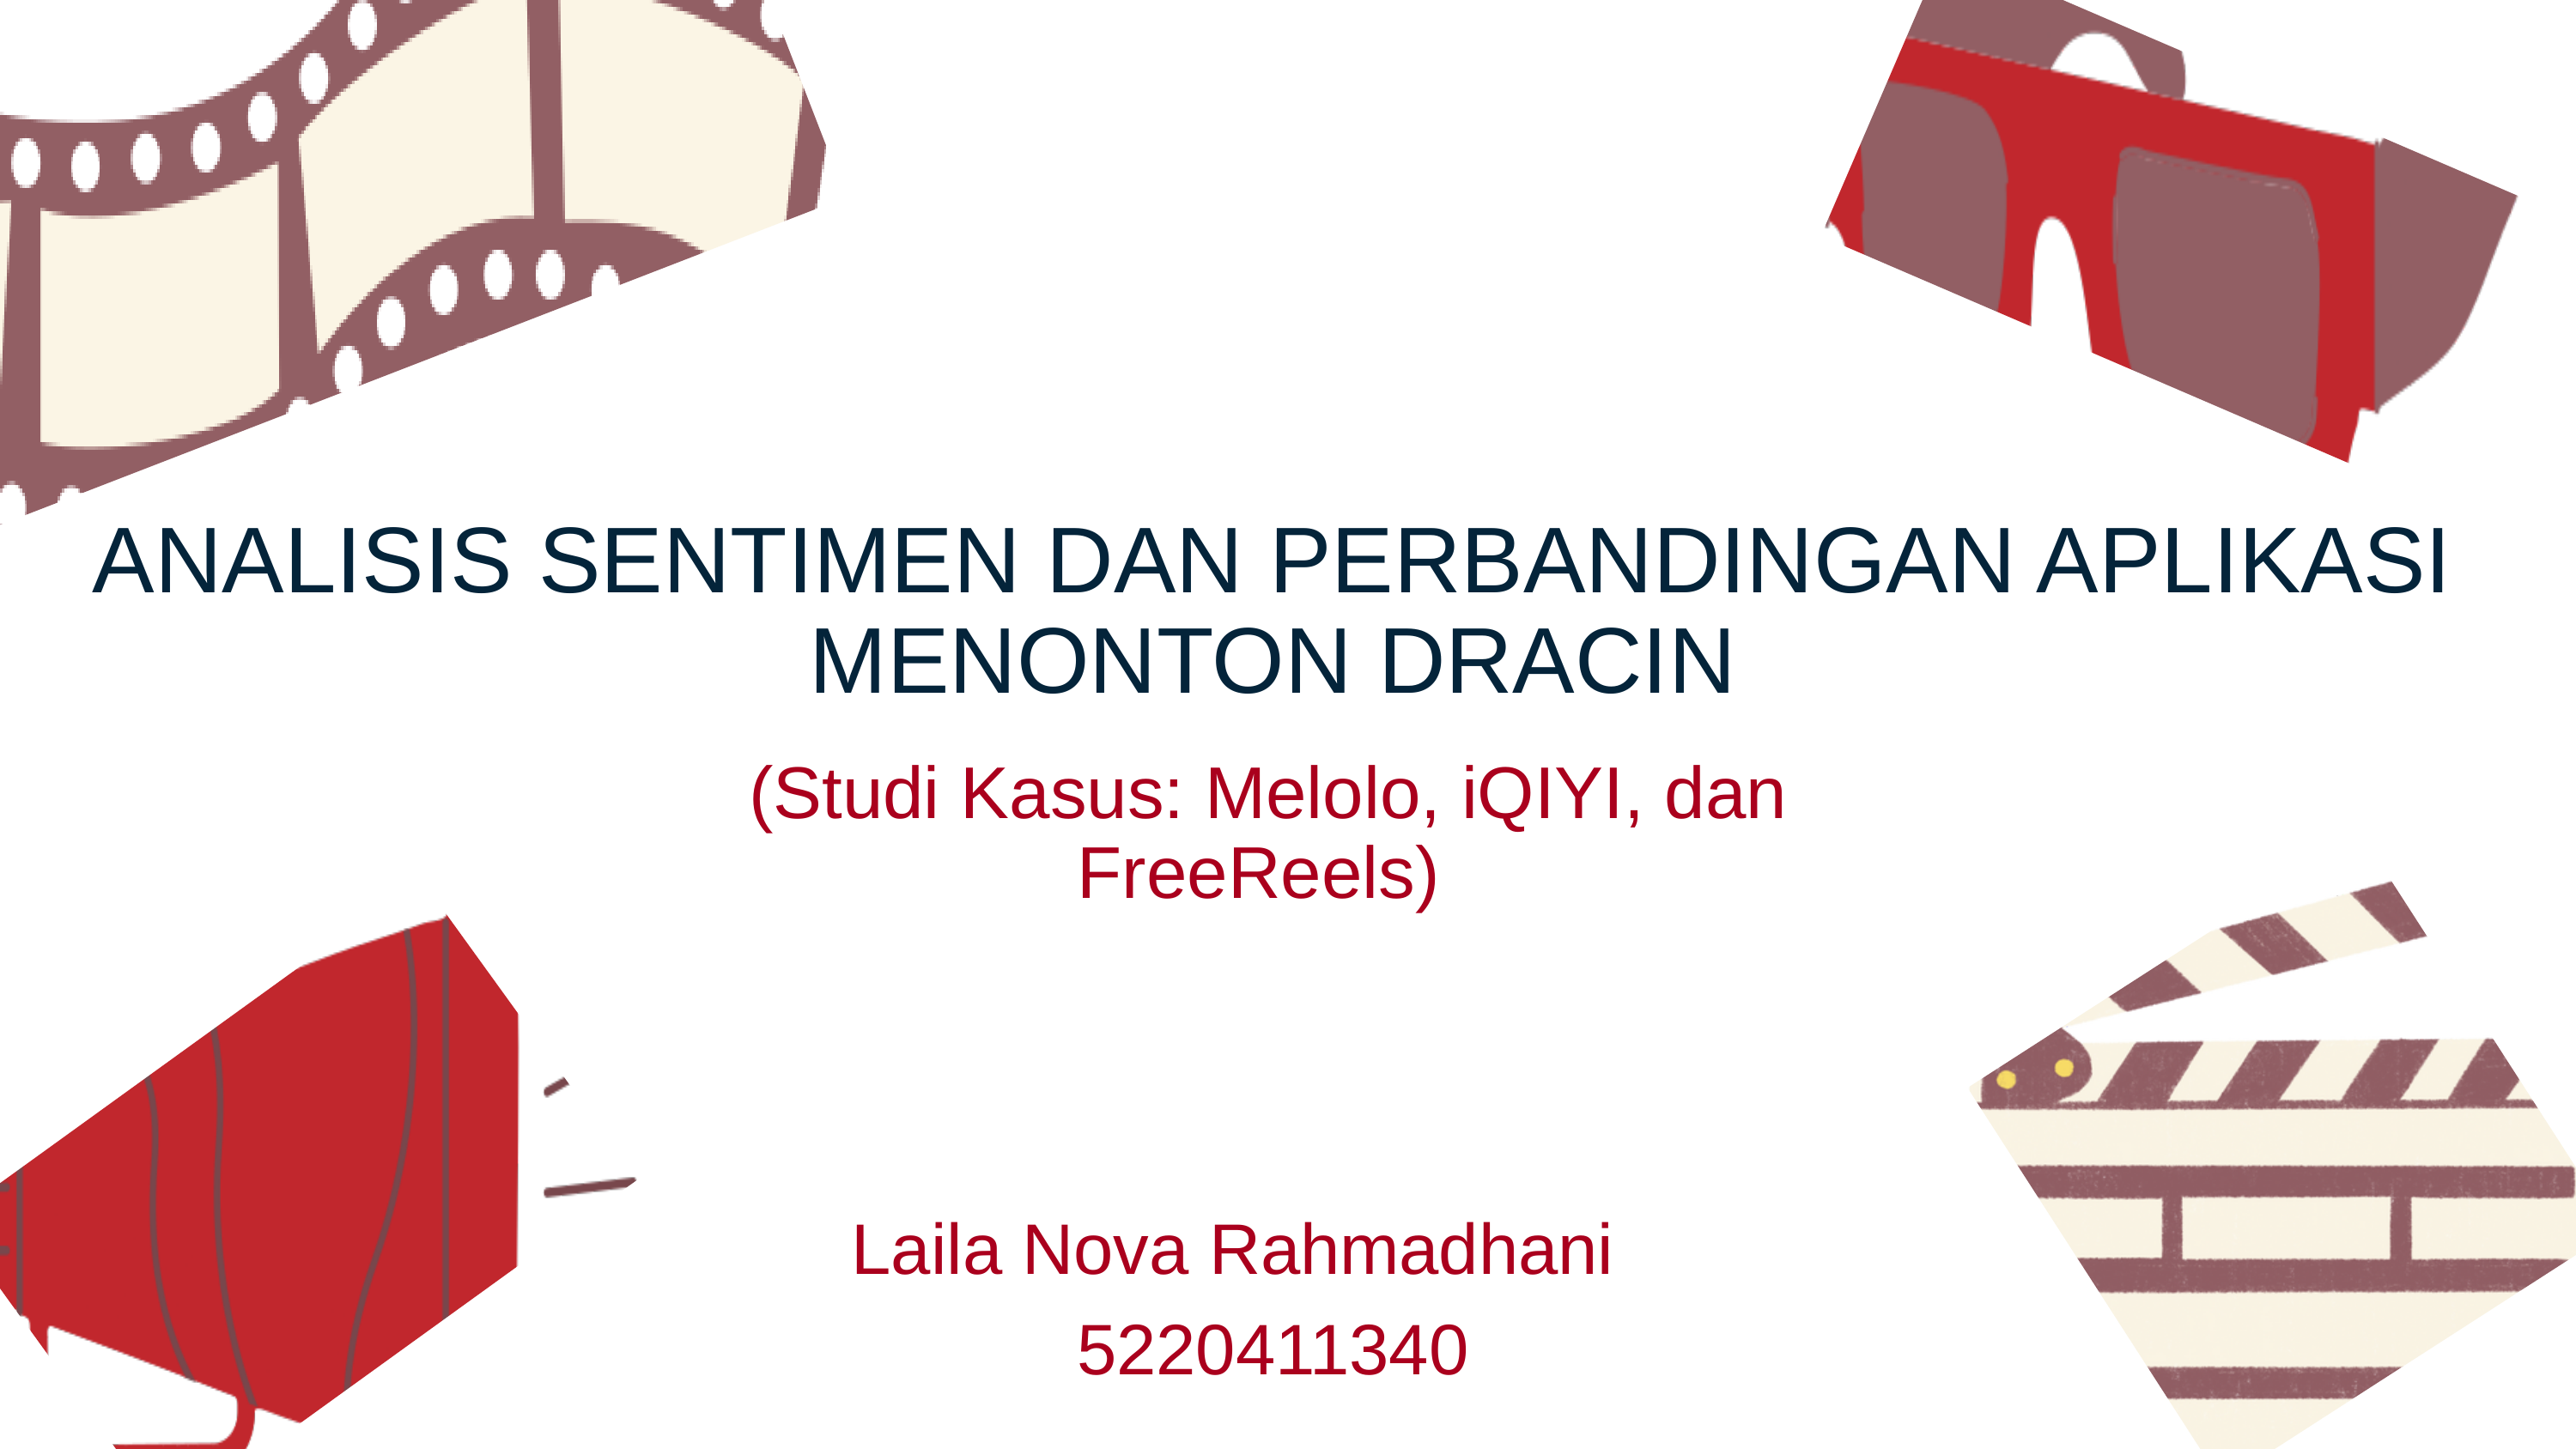

ANALISIS SENTIMEN DAN PERBANDINGAN APLIKASI MENONTON DRACIN

 (Studi Kasus: Melolo, iQIYI, dan FreeReels)

Laila Nova Rahmadhani     5220411340